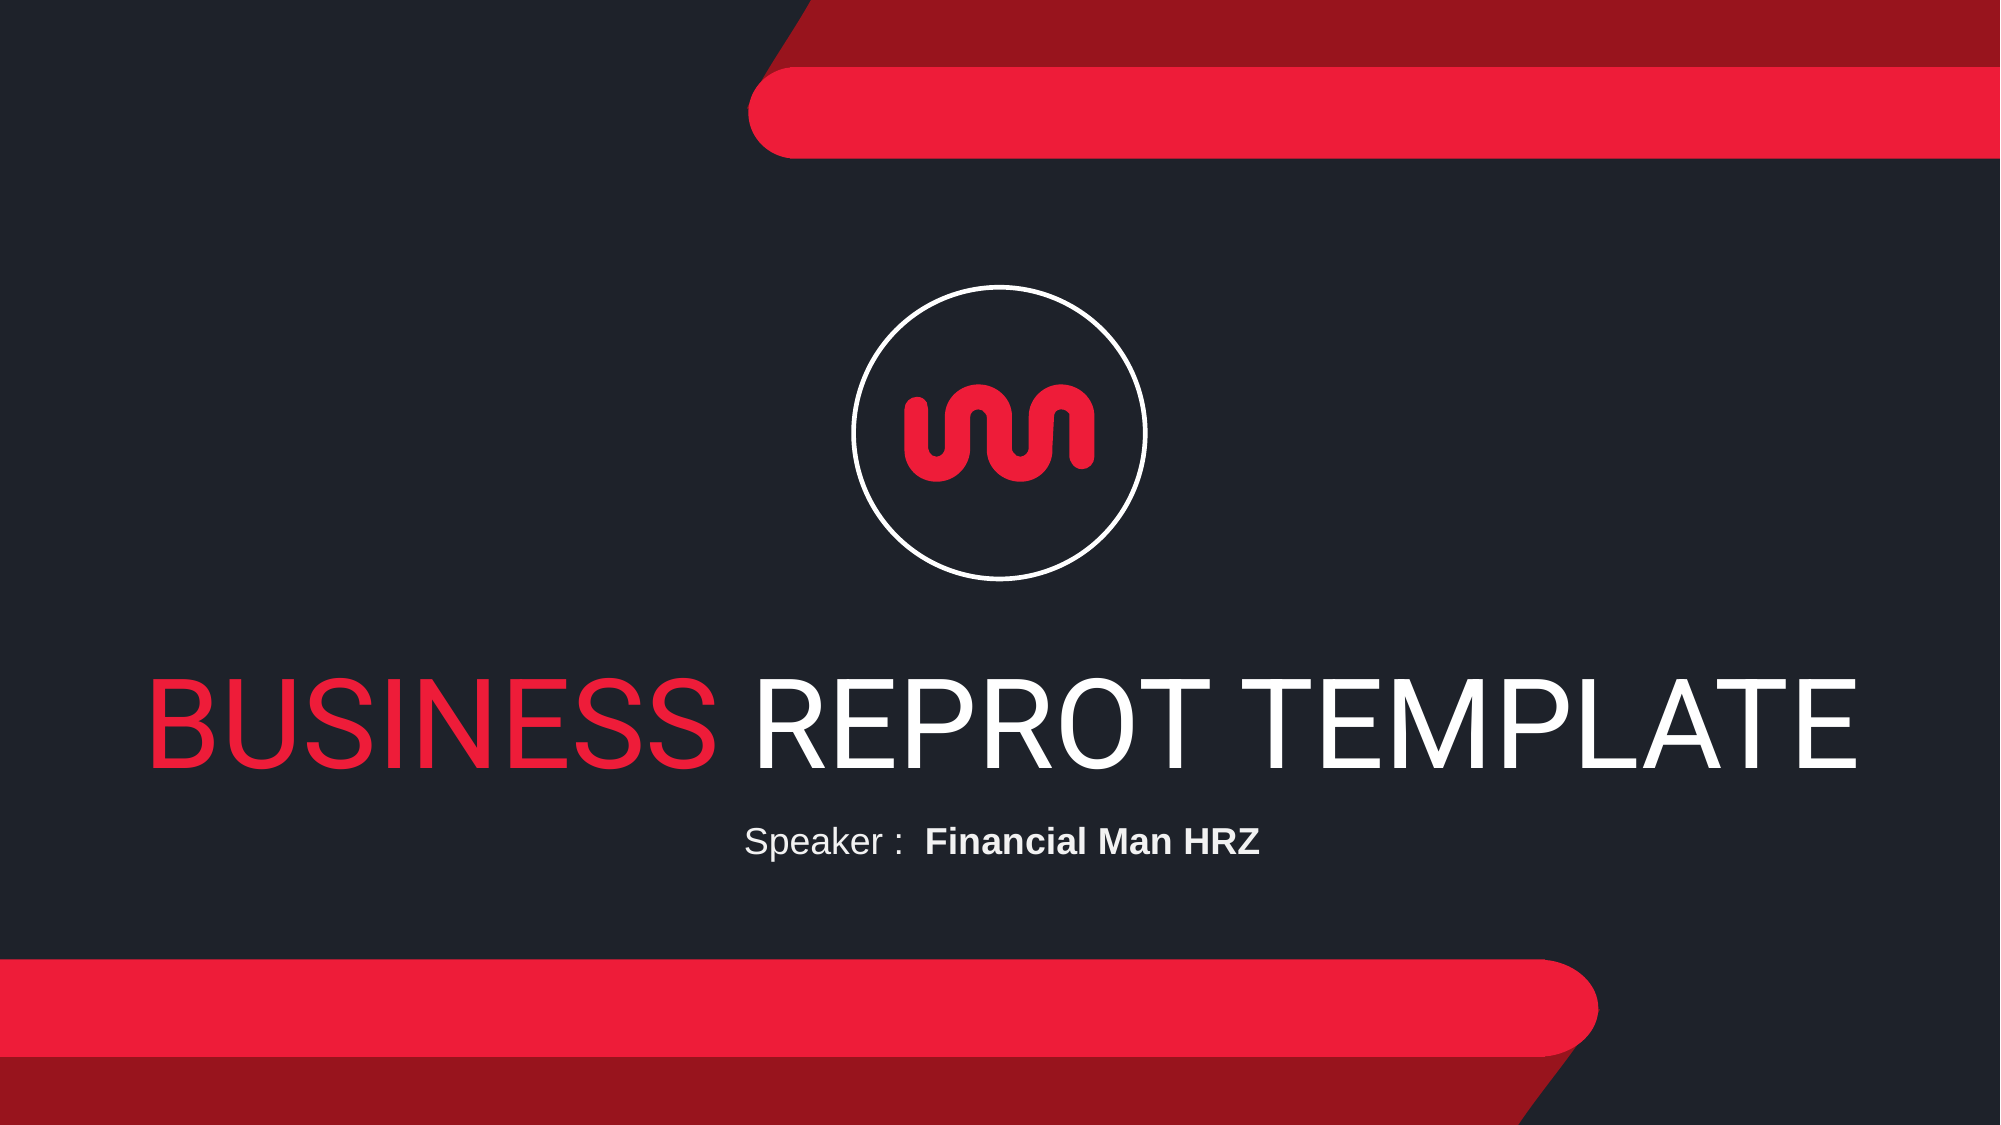

BUSINESS REPROT TEMPLATE
Speaker :  Financial Man HRZ